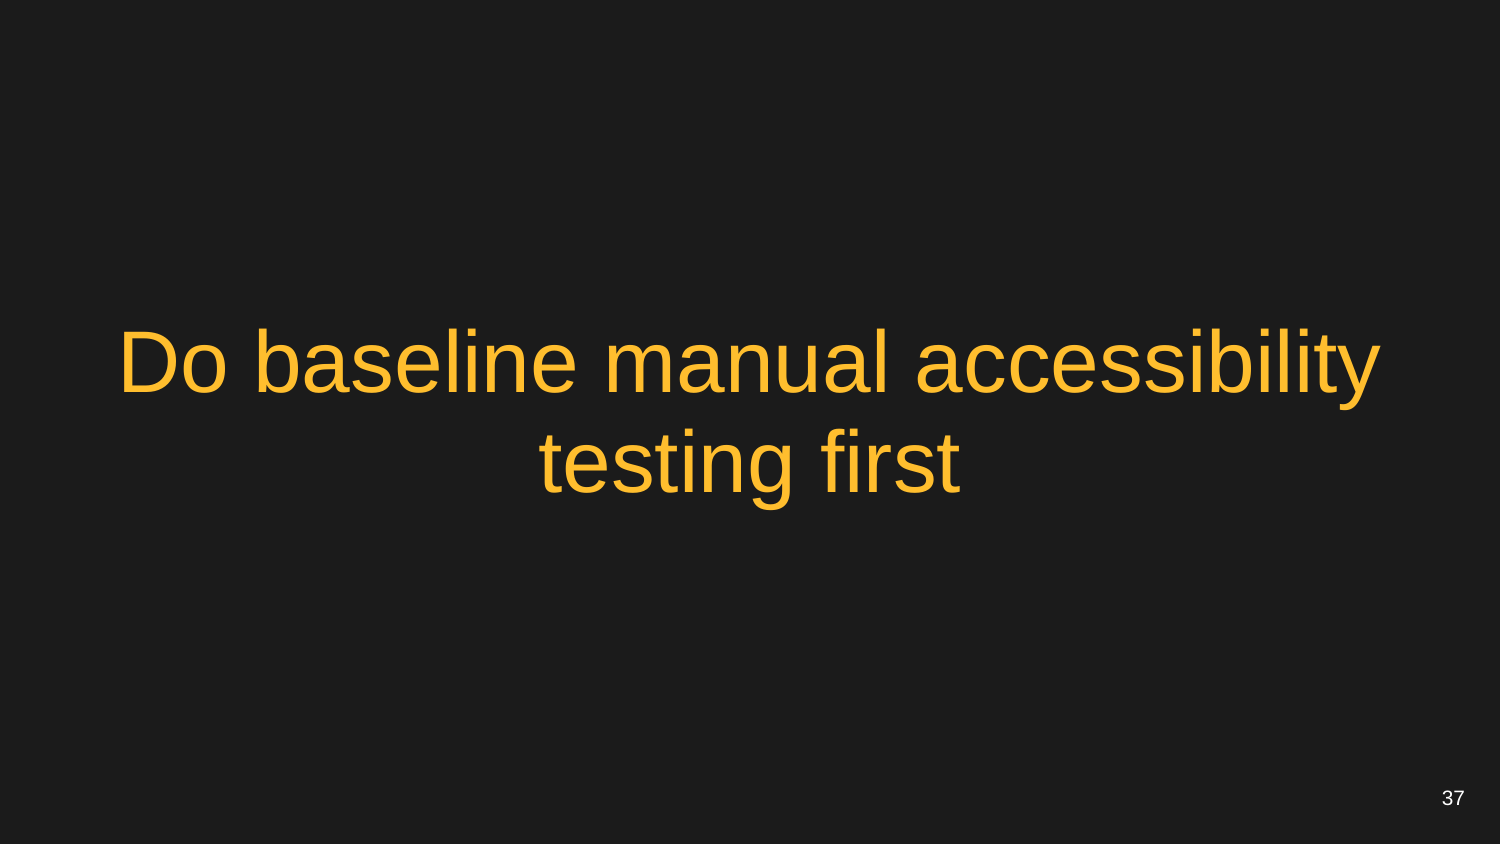

# Do baseline manual accessibility testing first
37